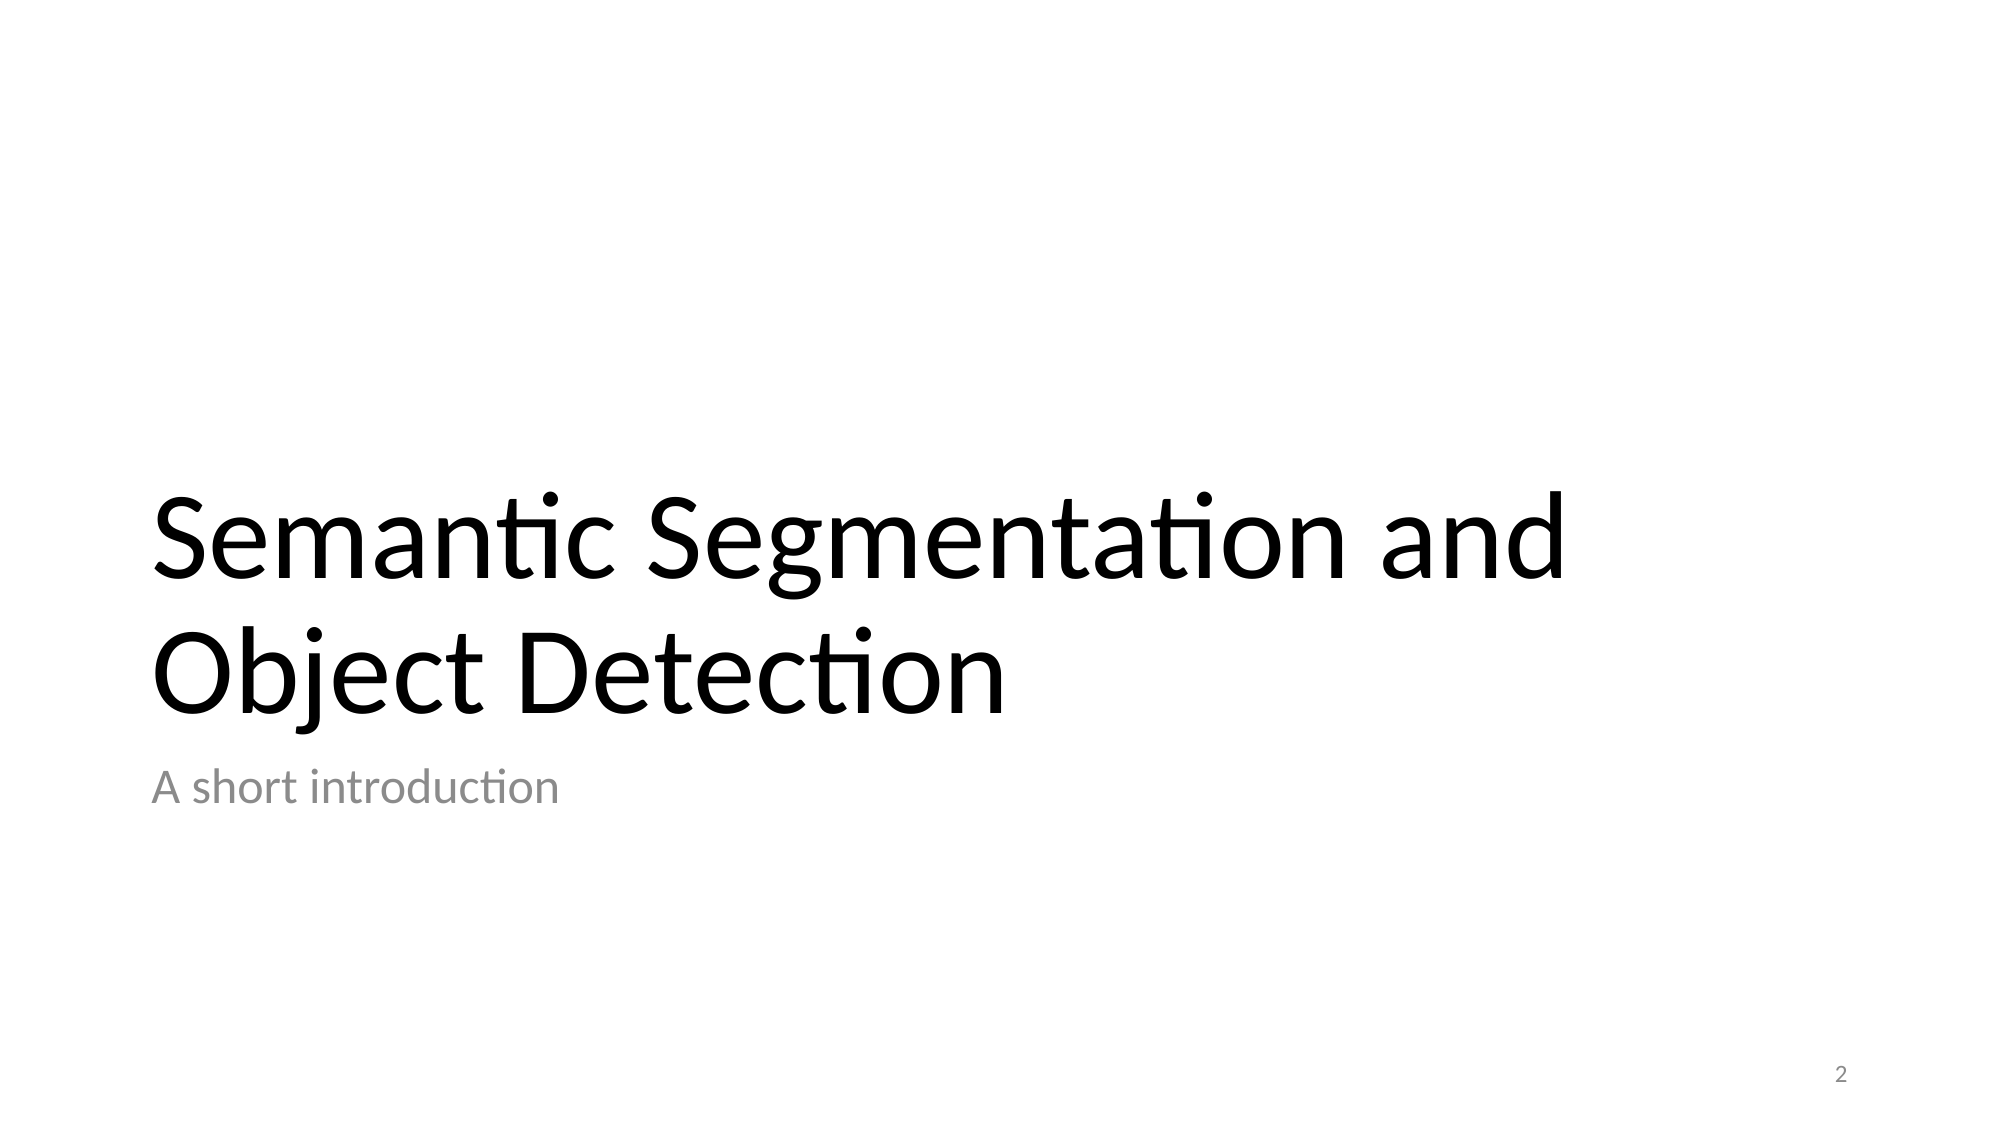

# Semantic Segmentation and Object Detection
A short introduction
2